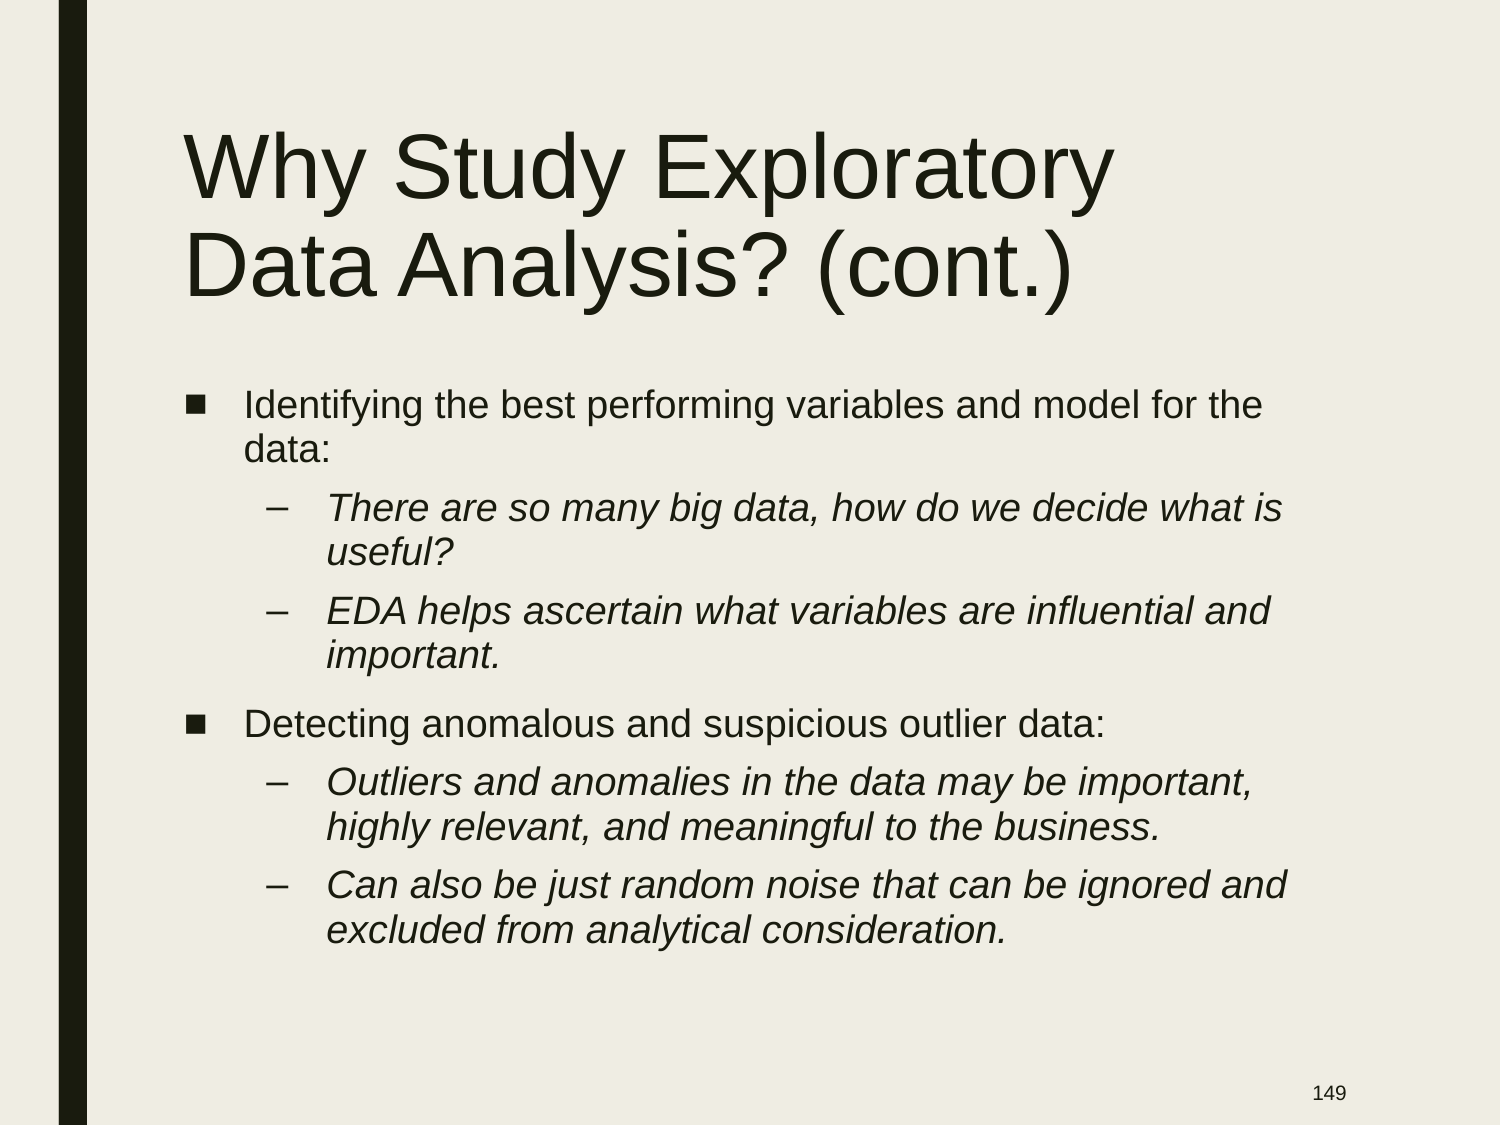

# Why Study Exploratory Data Analysis? (cont.)
Identifying the best performing variables and model for the data:
There are so many big data, how do we decide what is useful?
EDA helps ascertain what variables are influential and important.
Detecting anomalous and suspicious outlier data:
Outliers and anomalies in the data may be important, highly relevant, and meaningful to the business.
Can also be just random noise that can be ignored and excluded from analytical consideration.
149